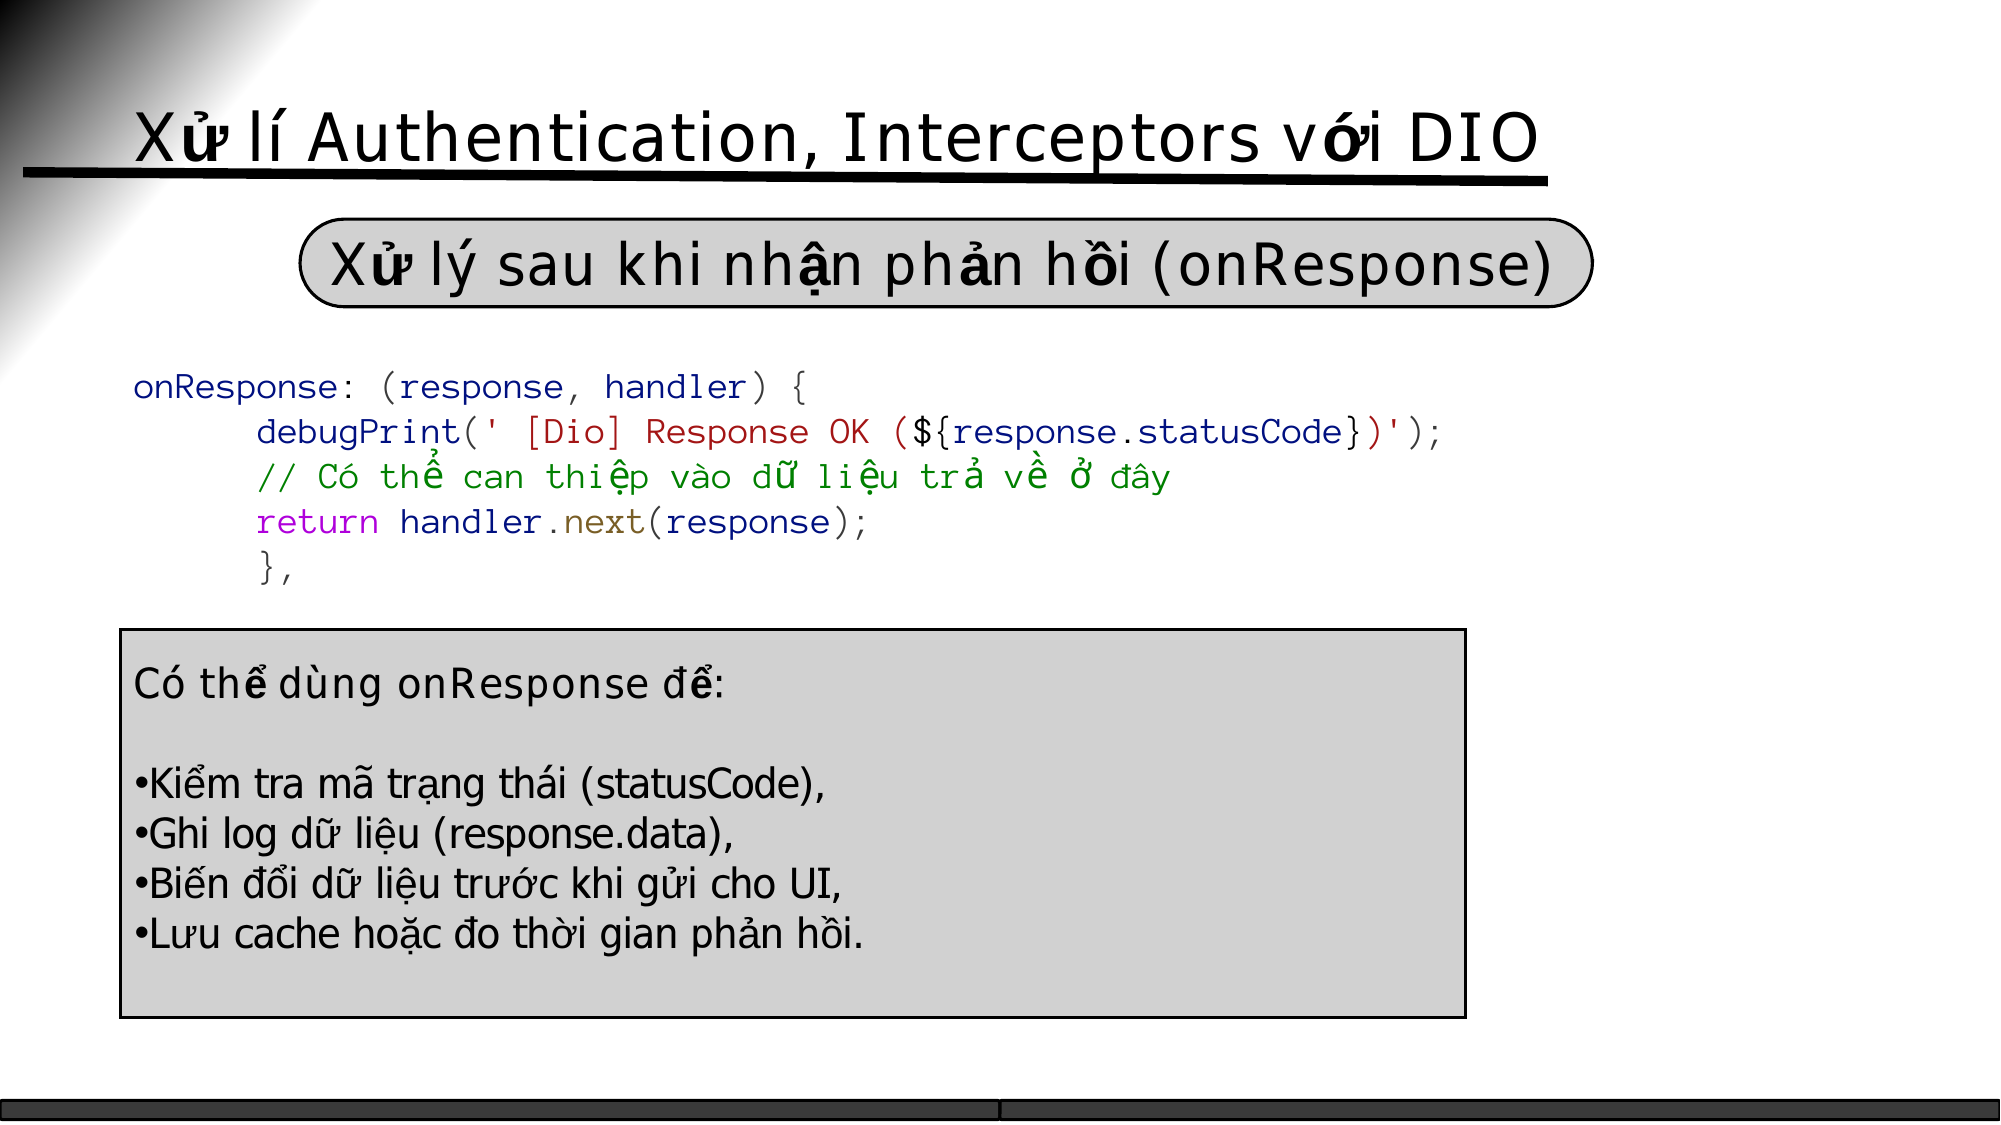

Xử lí Authentication, Interceptors với DIO

Xử lý sau khi nhận phản hồi (onResponse)
onResponse: (response, handler) {
      debugPrint(' [Dio] Response OK (${response.statusCode})');
      // Có thể can thiệp vào dữ liệu trả về ở đây
      return handler.next(response);
      },

Có thể dùng onResponse để:

Kiểm tra mã trạng thái (statusCode),
Ghi log dữ liệu (response.data),
Biến đổi dữ liệu trước khi gửi cho UI,
Lưu cache hoặc đo thời gian phản hồi.